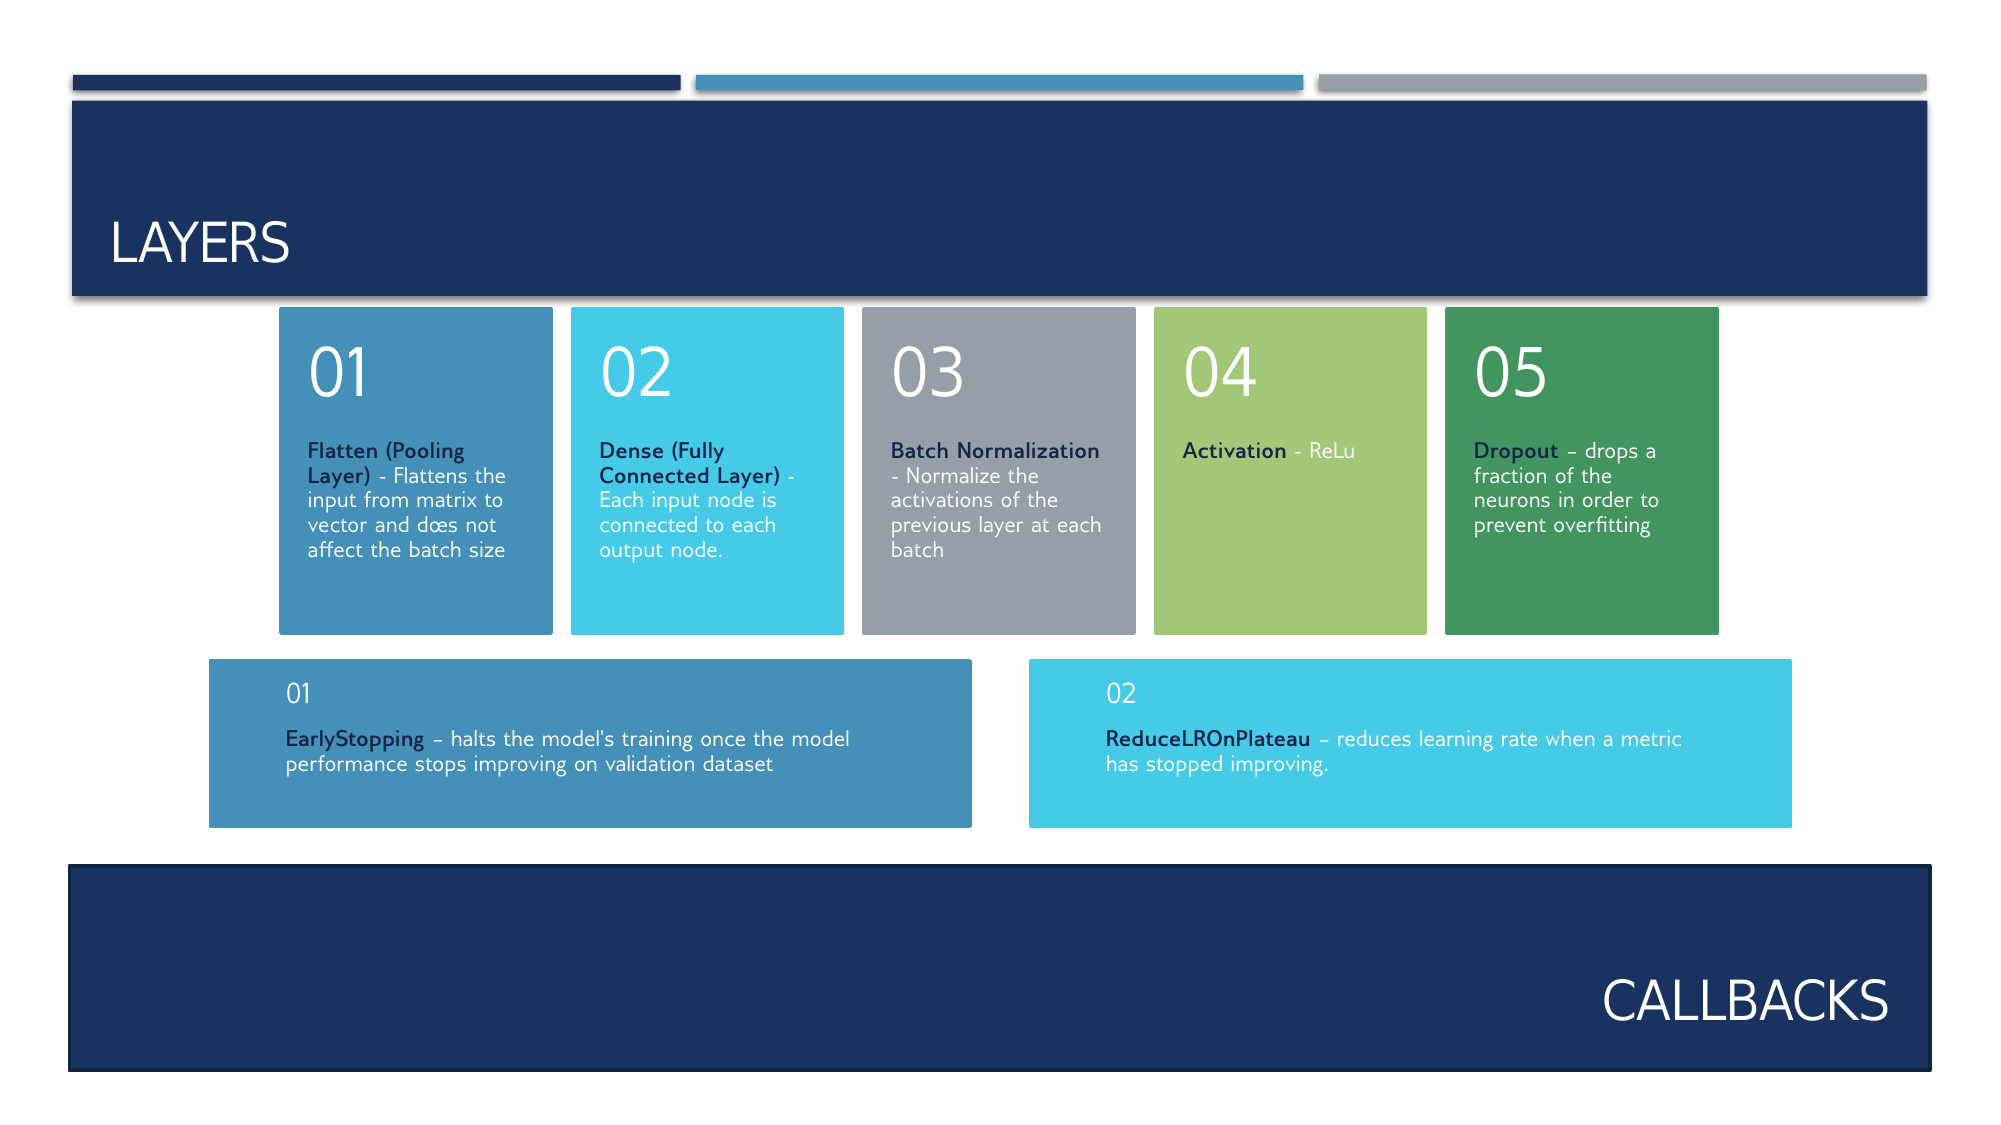

# Layers
Flatten (Pooling Layer) - Flattens the input from matrix to vector and does not affect the batch size
01
Dense (Fully Connected Layer) - Each input node is connected to each output node.
02
Batch Normalization - Normalize the activations of the previous layer at each batch
03
Activation - ReLu
04
Dropout – drops a fraction of the neurons in order to prevent overfitting
05
EarlyStopping – halts the model's training once the model performance stops improving on validation dataset
01
ReduceLROnPlateau – reduces learning rate when a metric has stopped improving.
02

Callbacks